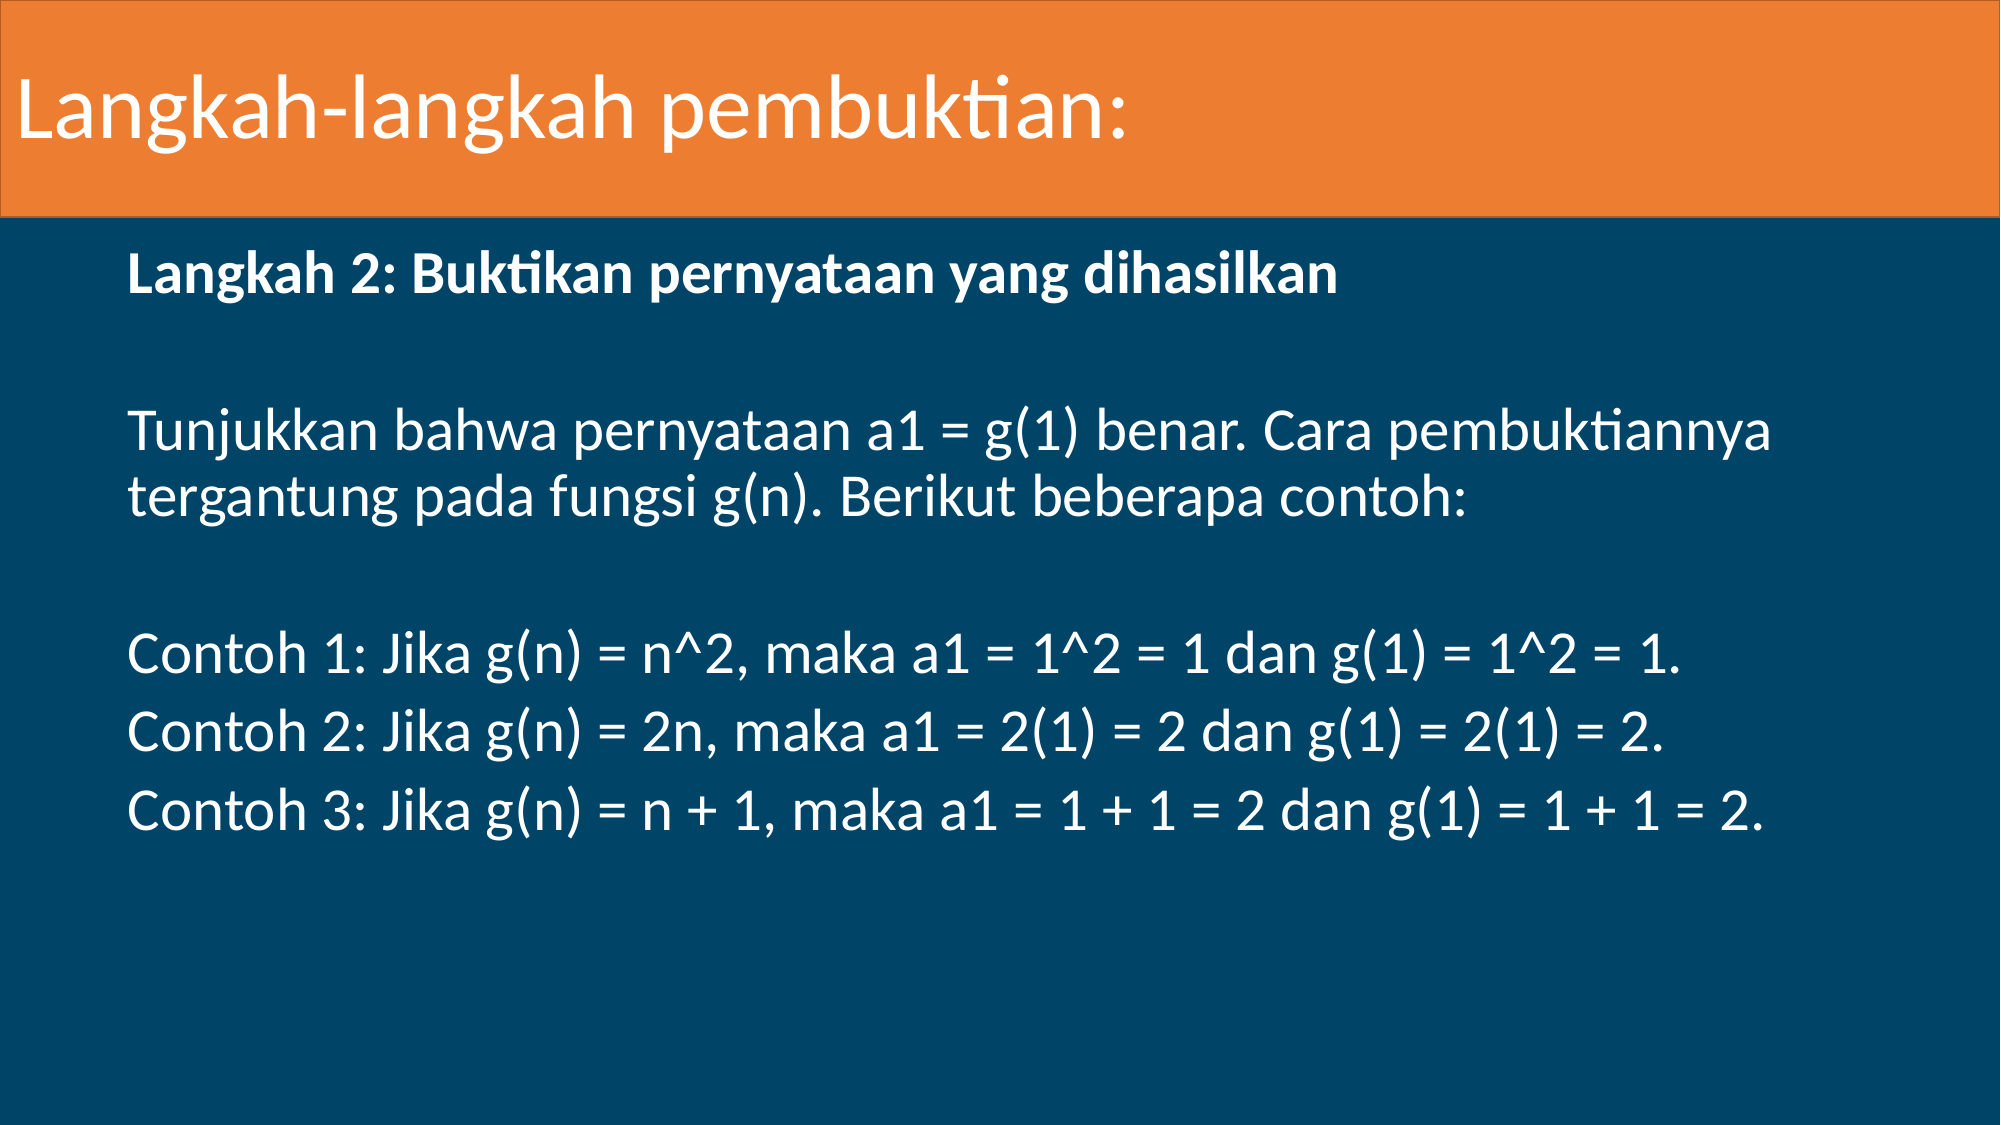

Langkah-langkah pembuktian:
Langkah 2: Buktikan pernyataan yang dihasilkan

Tunjukkan bahwa pernyataan a1 = g(1) benar. Cara pembuktiannya tergantung pada fungsi g(n). Berikut beberapa contoh:

Contoh 1: Jika g(n) = n^2, maka a1 = 1^2 = 1 dan g(1) = 1^2 = 1.
Contoh 2: Jika g(n) = 2n, maka a1 = 2(1) = 2 dan g(1) = 2(1) = 2.
Contoh 3: Jika g(n) = n + 1, maka a1 = 1 + 1 = 2 dan g(1) = 1 + 1 = 2.